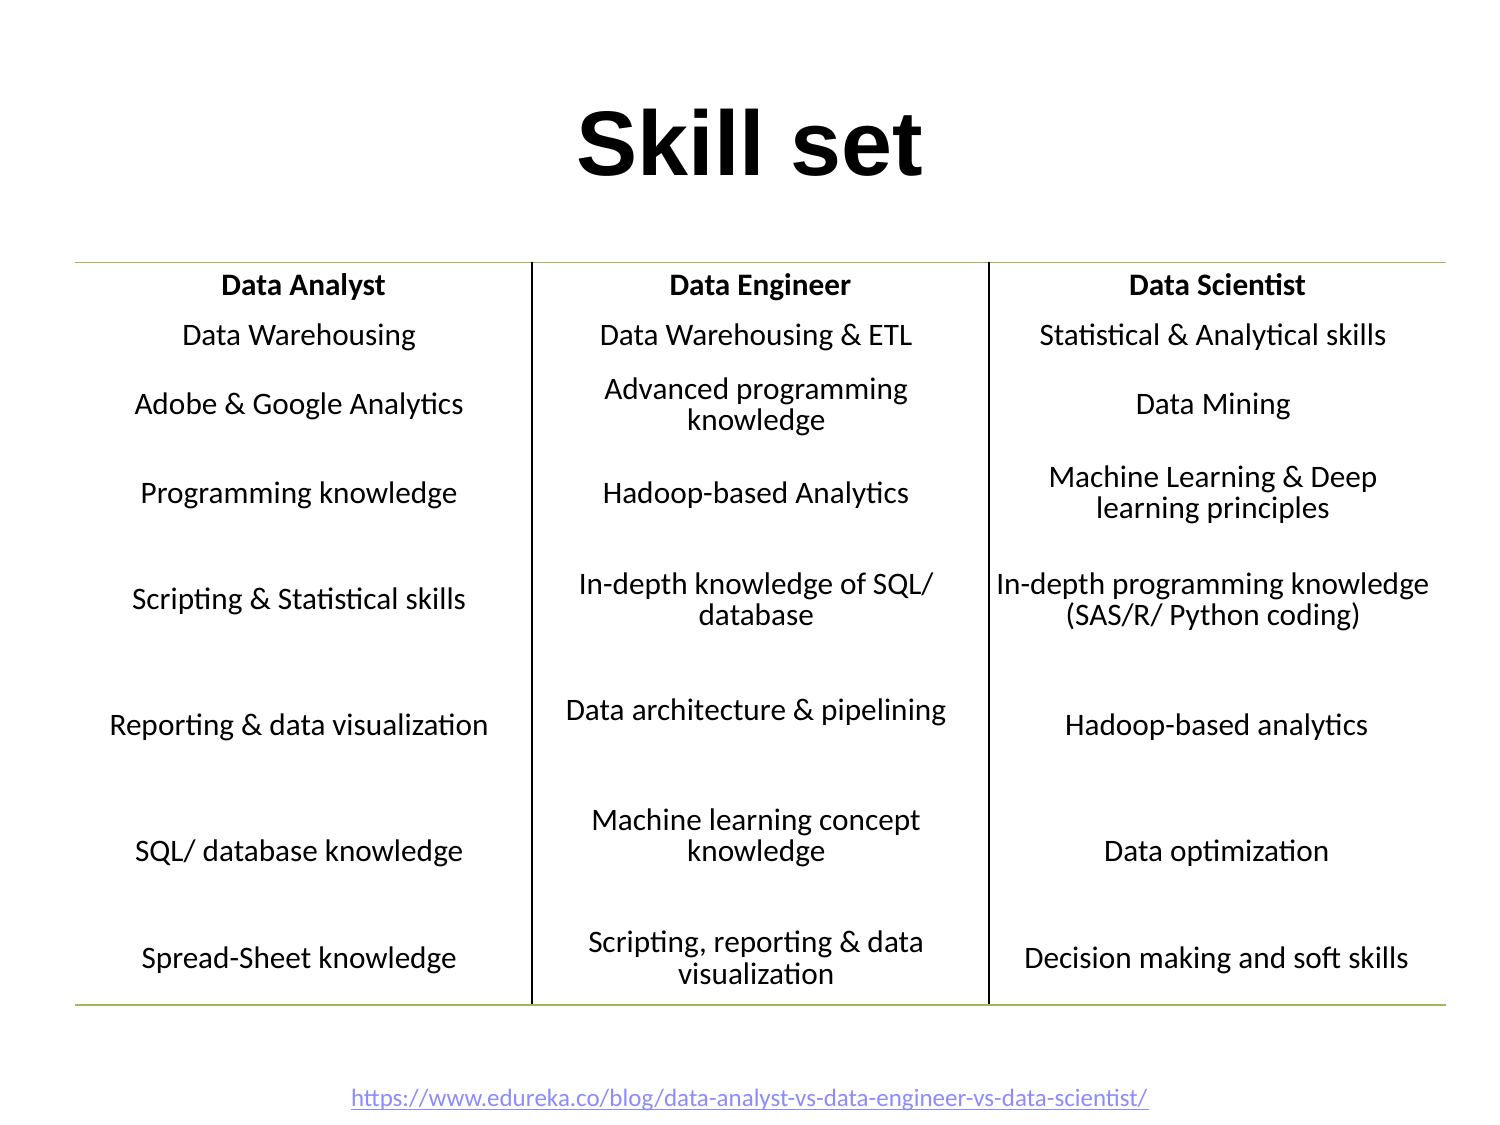

# Skill set
| Data Analyst | Data Engineer | Data Scientist |
| --- | --- | --- |
| Data Warehousing | Data Warehousing & ETL | Statistical & Analytical skills |
| Adobe & Google Analytics | Advanced programming knowledge | Data Mining |
| Programming knowledge | Hadoop-based Analytics | Machine Learning & Deep learning principles |
| Scripting & Statistical skills | In-depth knowledge of SQL/ database | In-depth programming knowledge (SAS/R/ Python coding) |
| Reporting & data visualization | Data architecture & pipelining | Hadoop-based analytics |
| SQL/ database knowledge | Machine learning concept knowledge | Data optimization |
| Spread-Sheet knowledge | Scripting, reporting & data visualization | Decision making and soft skills |
https://www.edureka.co/blog/data-analyst-vs-data-engineer-vs-data-scientist/